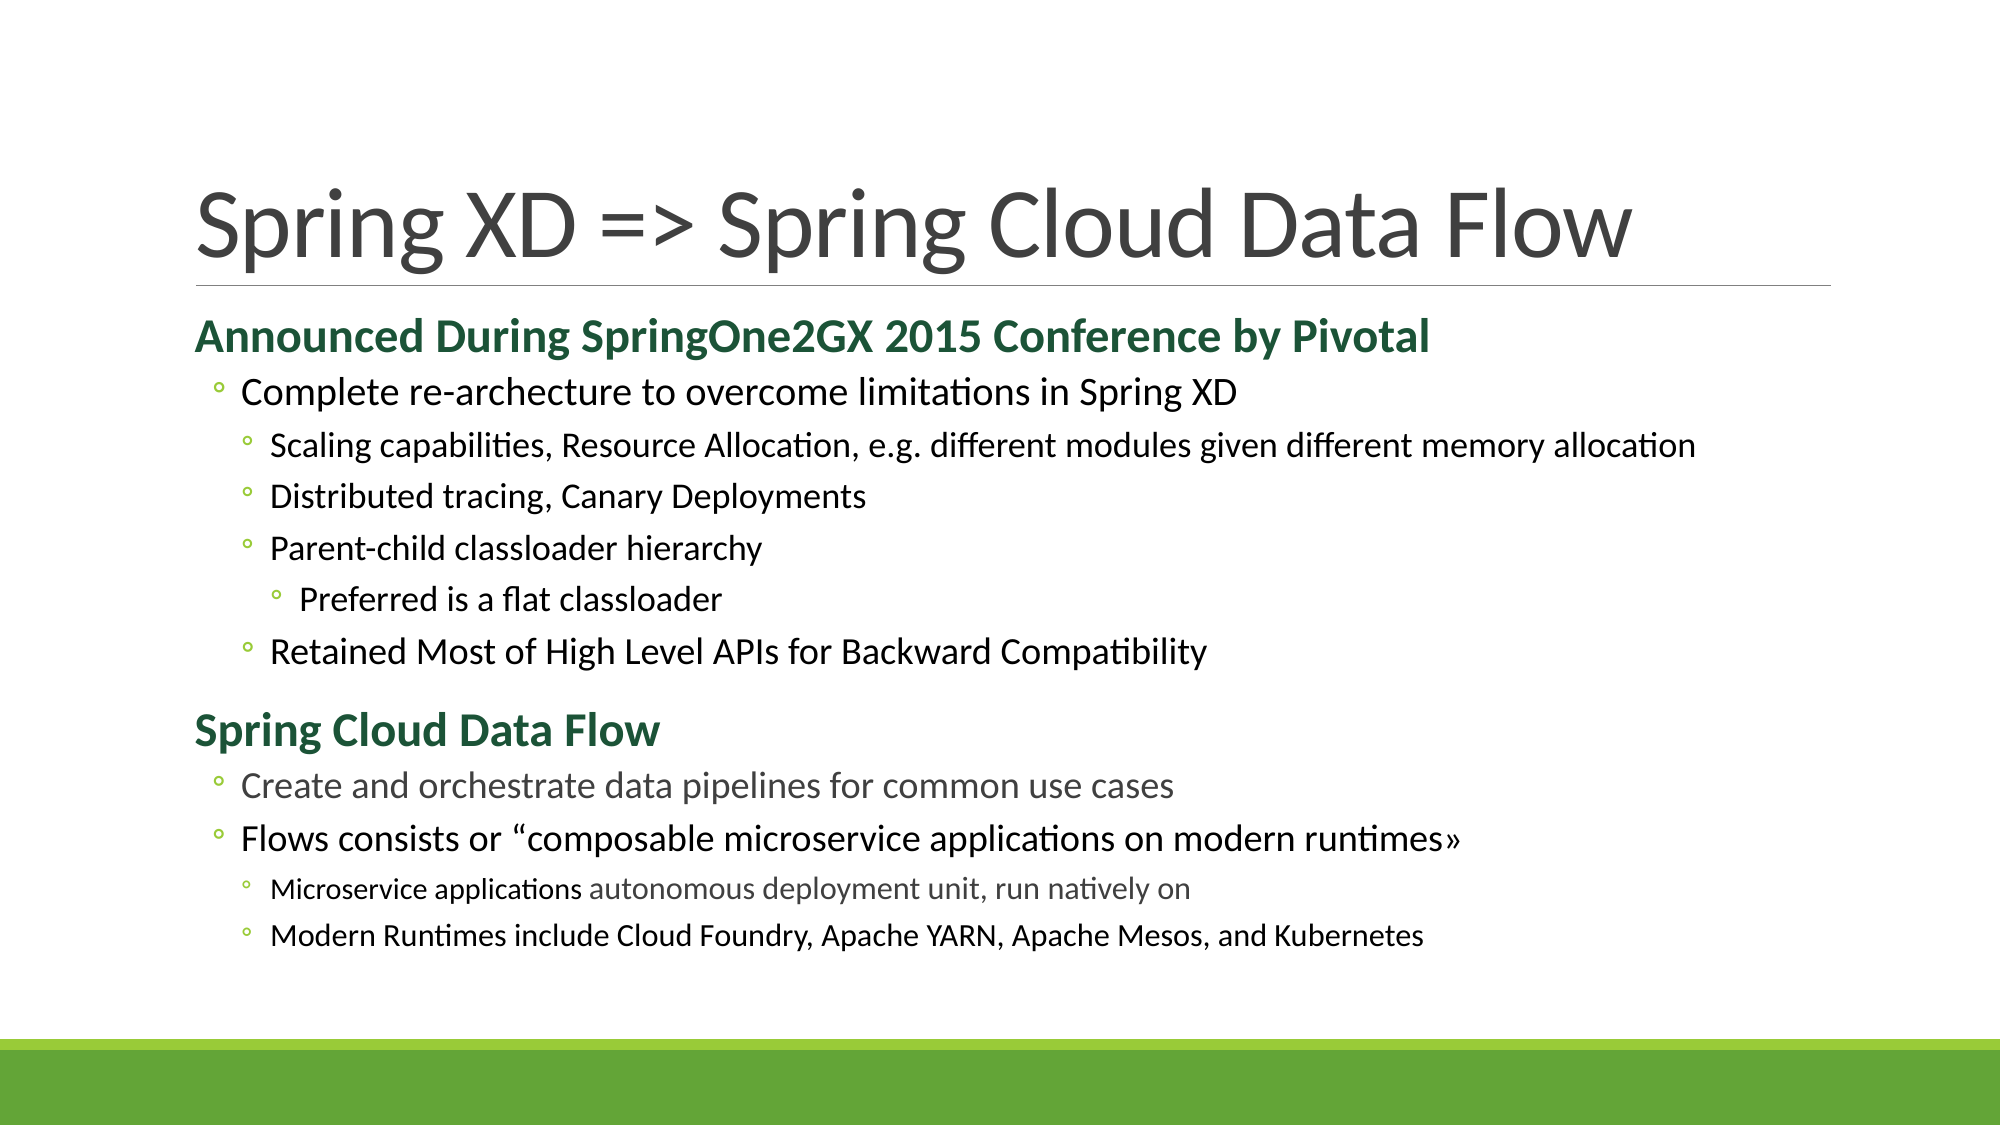

# Spring XD => Spring Cloud Data Flow
Announced During SpringOne2GX 2015 Conference by Pivotal
Complete re-archecture to overcome limitations in Spring XD
Scaling capabilities, Resource Allocation, e.g. different modules given different memory allocation
Distributed tracing, Canary Deployments
Parent-child classloader hierarchy
Preferred is a flat classloader
Retained Most of High Level APIs for Backward Compatibility
Spring Cloud Data Flow
Create and orchestrate data pipelines for common use cases
Flows consists or “composable microservice applications on modern runtimes»
Microservice applications autonomous deployment unit, run natively on
Modern Runtimes include Cloud Foundry, Apache YARN, Apache Mesos, and Kubernetes